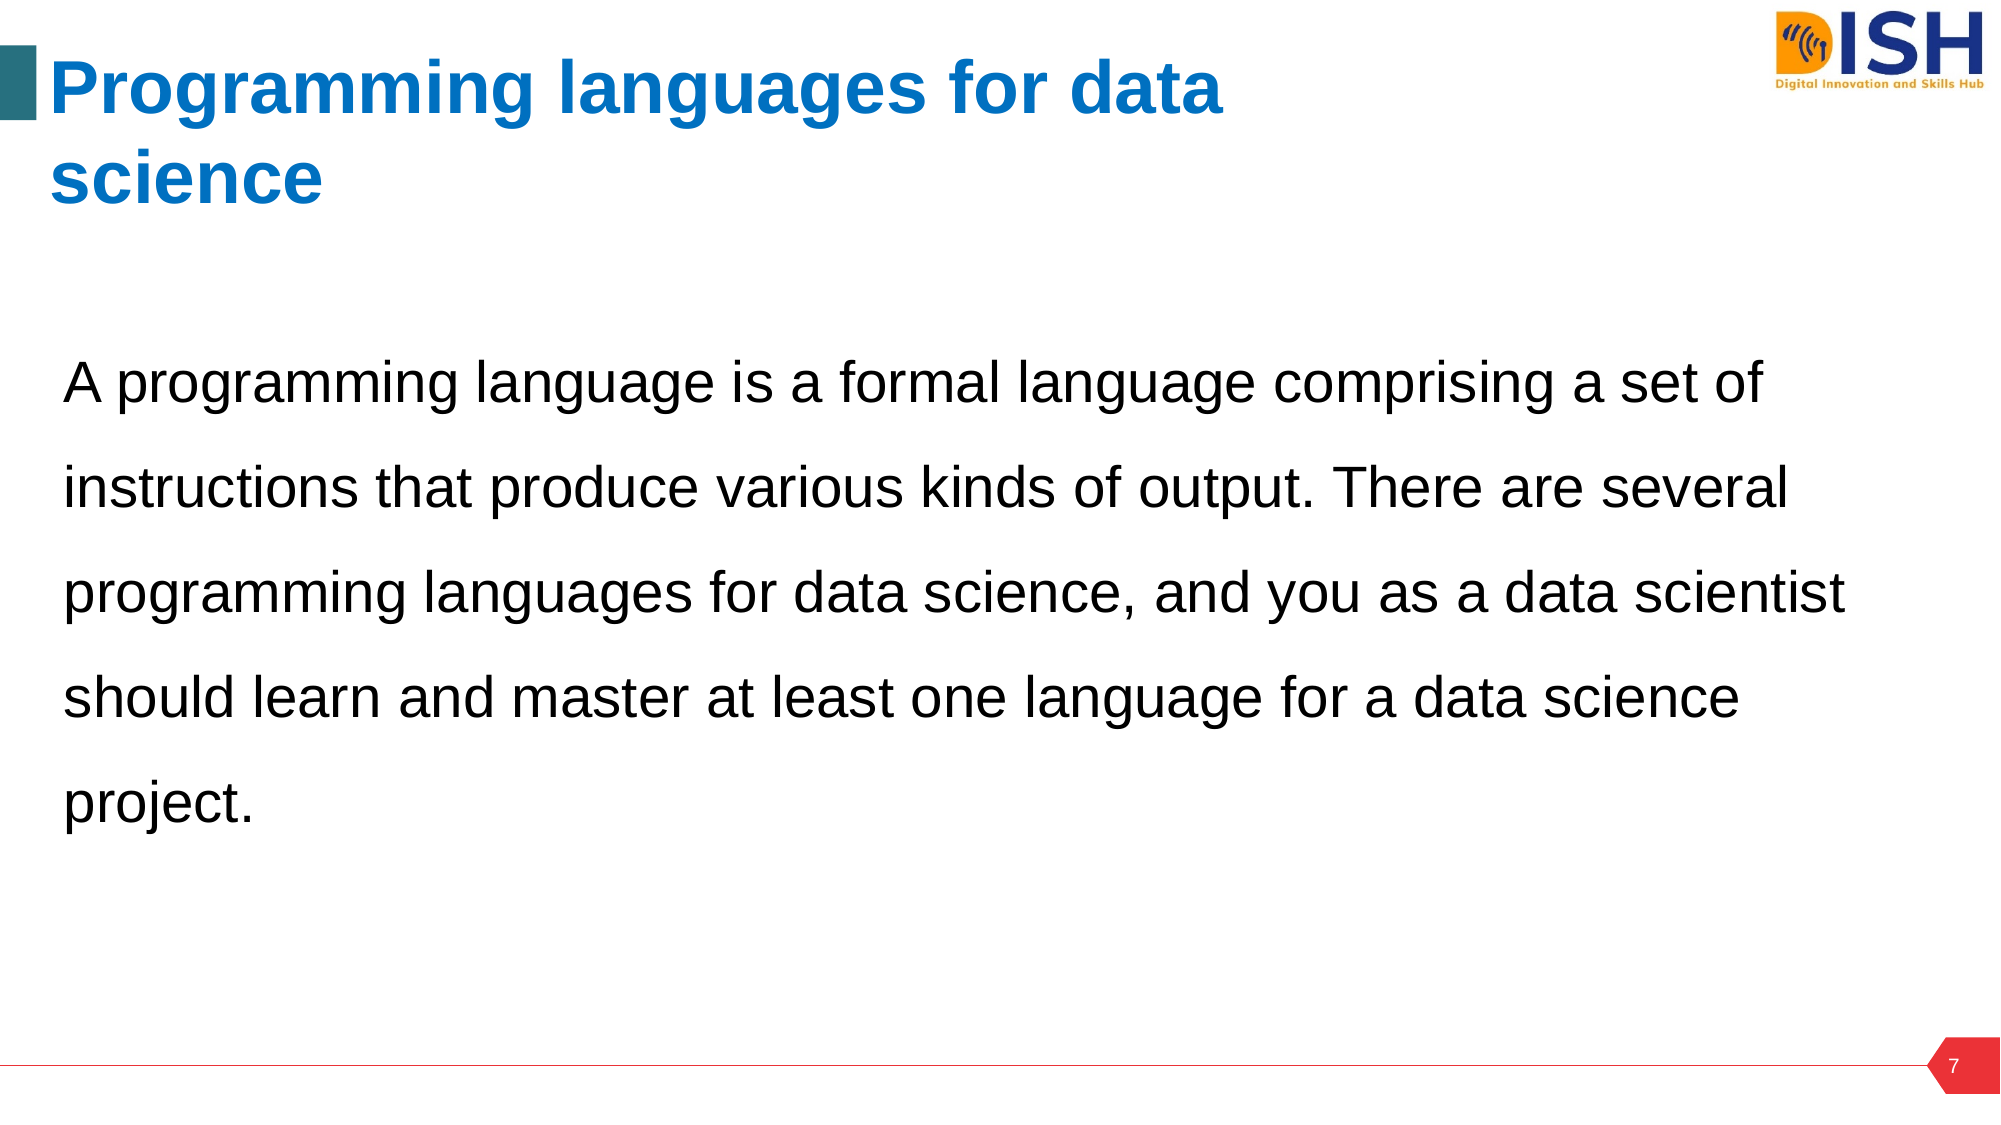

Programming languages for data science
A programming language is a formal language comprising a set of instructions that produce various kinds of output. There are several programming languages for data science, and you as a data scientist should learn and master at least one language for a data science project.